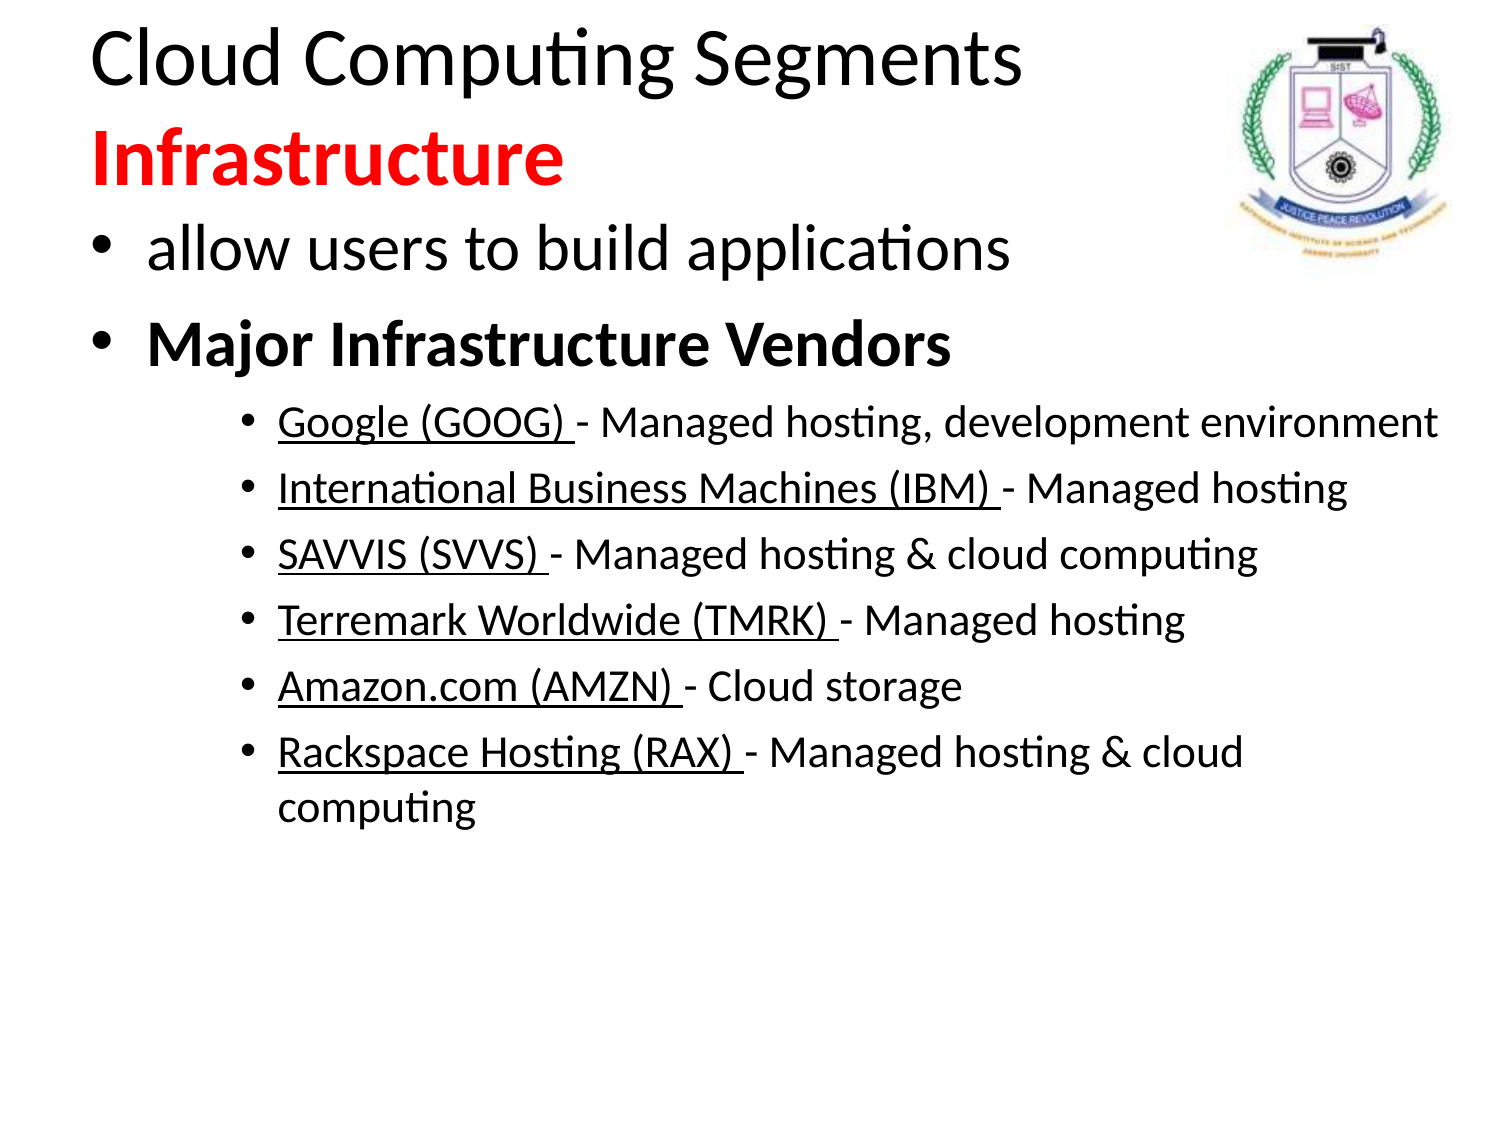

# Cloud Computing Segments
Infrastructure
allow users to build applications
Major Infrastructure Vendors
Google (GOOG) - Managed hosting, development environment
International Business Machines (IBM) - Managed hosting
SAVVIS (SVVS) - Managed hosting & cloud computing
Terremark Worldwide (TMRK) - Managed hosting
Amazon.com (AMZN) - Cloud storage
Rackspace Hosting (RAX) - Managed hosting & cloud
computing